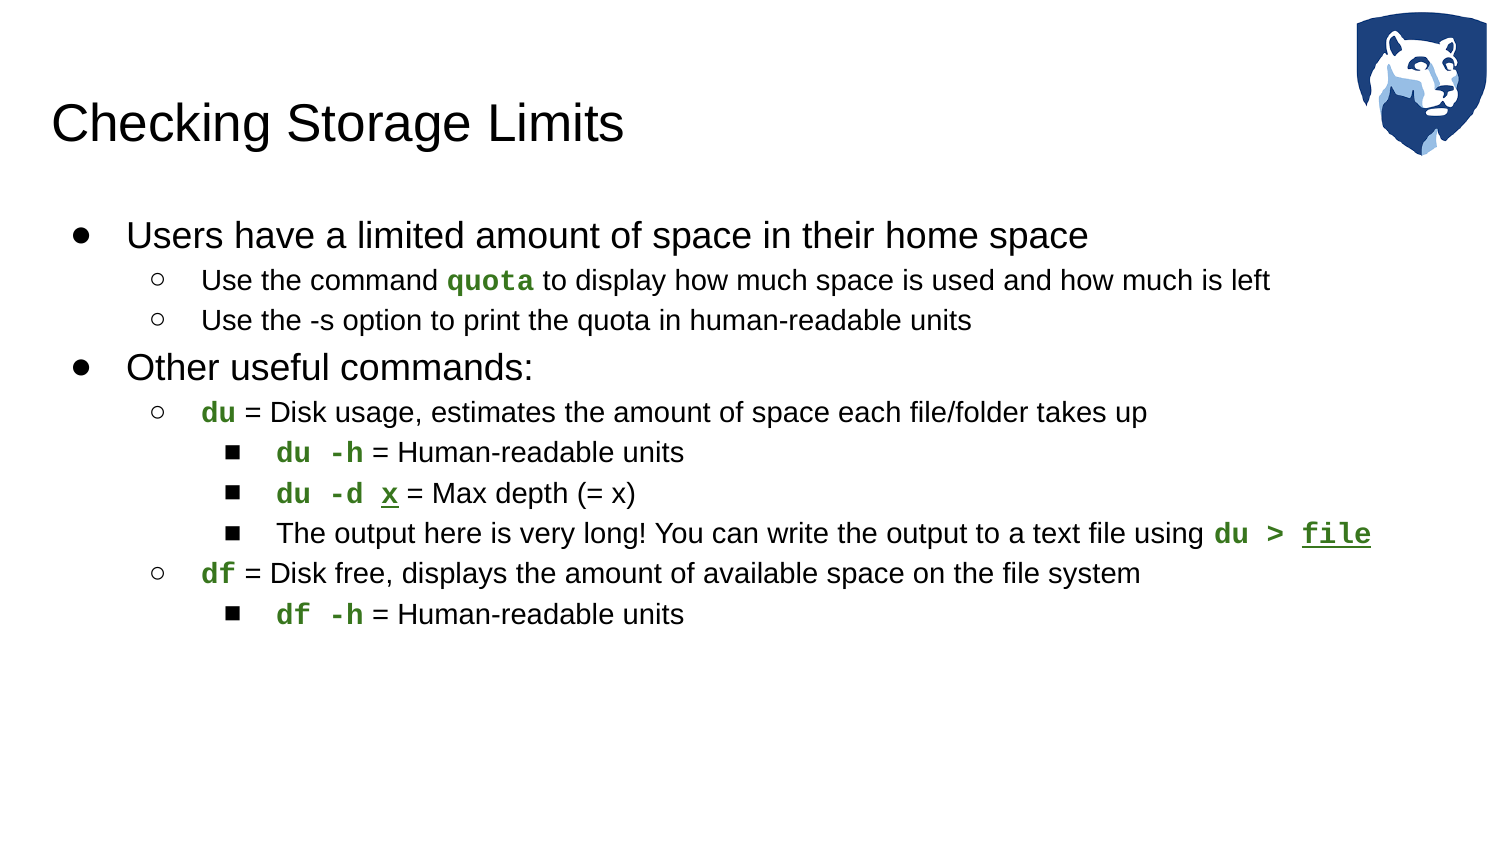

# Checking Storage Limits
Users have a limited amount of space in their home space
Use the command quota to display how much space is used and how much is left
Use the -s option to print the quota in human-readable units
Other useful commands:
du = Disk usage, estimates the amount of space each file/folder takes up
du -h = Human-readable units
du -d x = Max depth (= x)
The output here is very long! You can write the output to a text file using du > file
df = Disk free, displays the amount of available space on the file system
df -h = Human-readable units